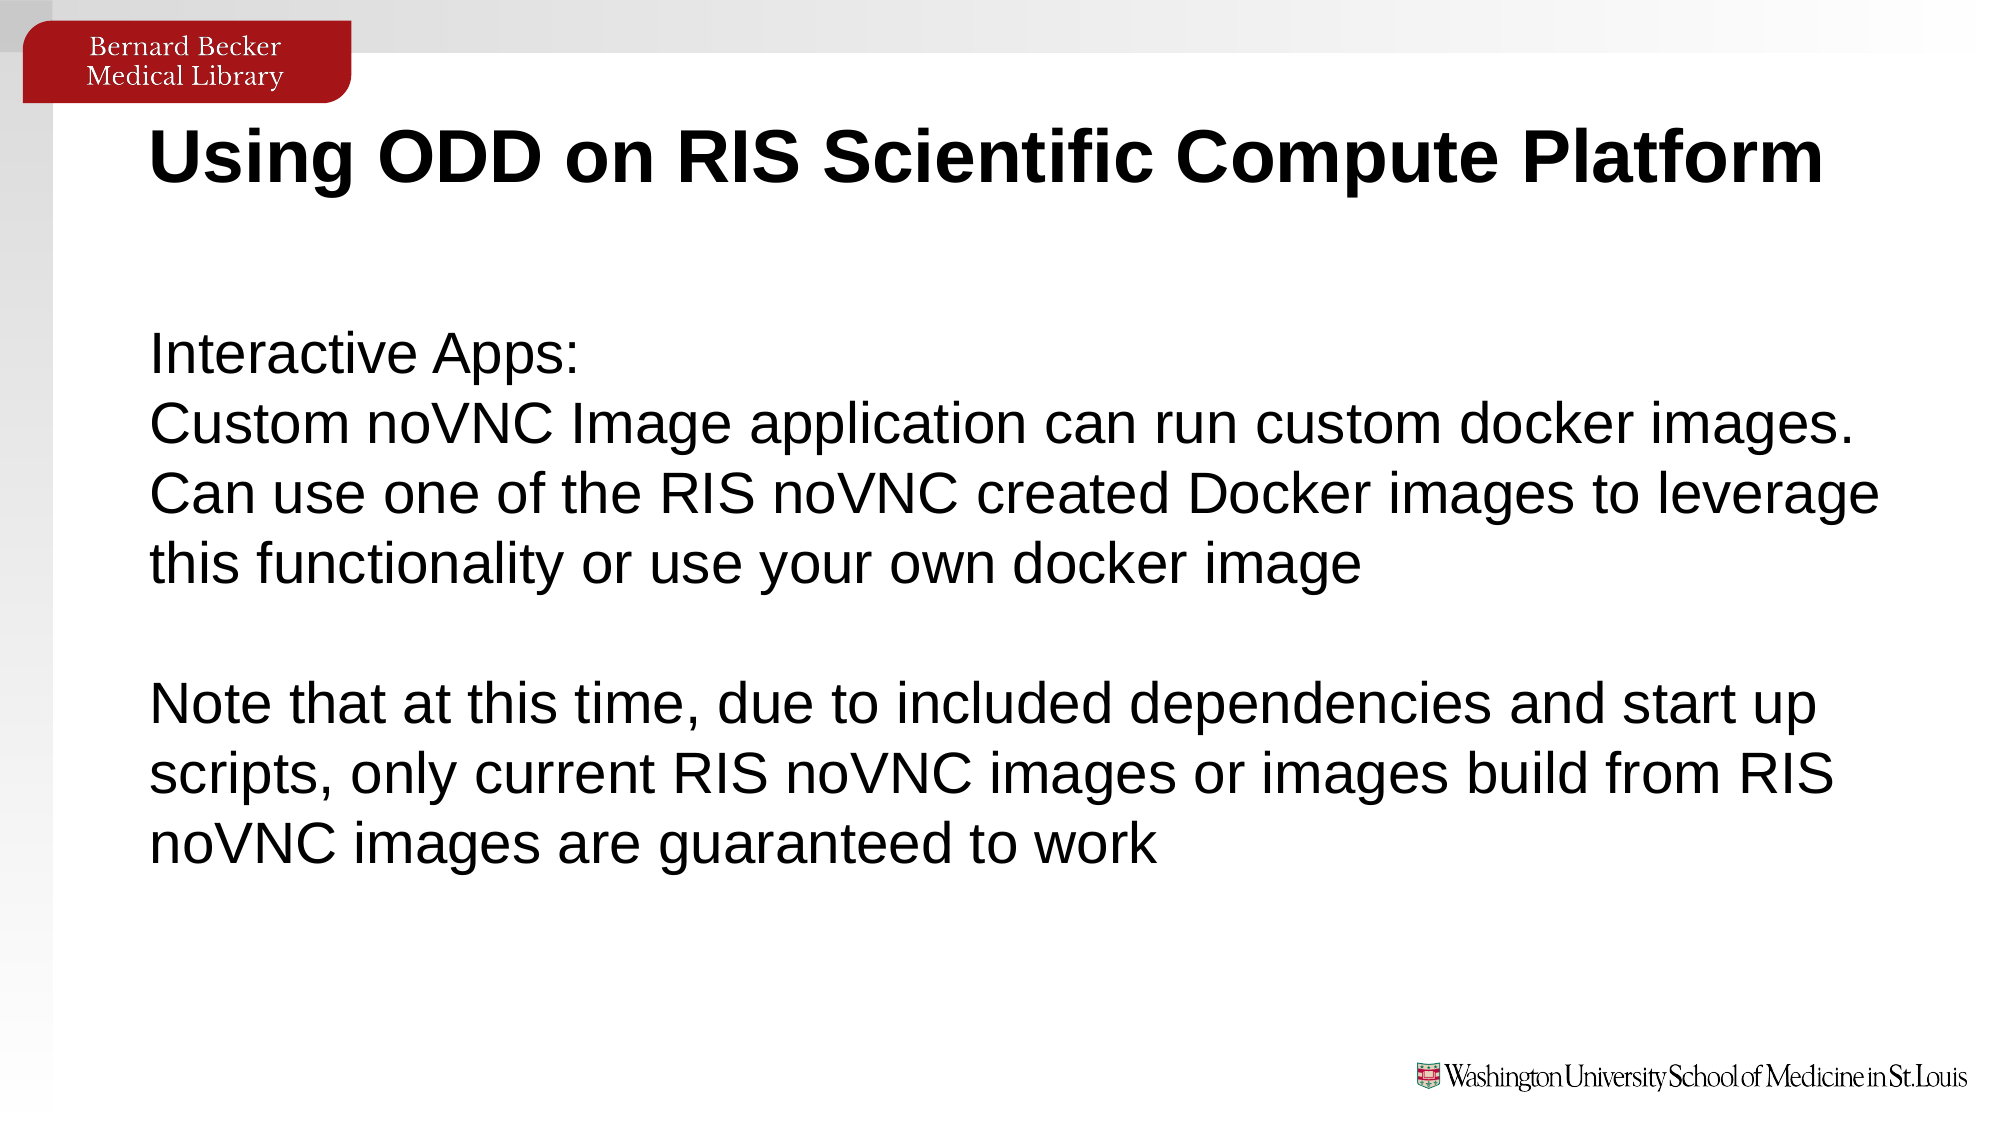

Using ODD on RIS Scientific Compute Platform
Interactive Apps:
Custom noVNC Image application can run custom docker images. Can use one of the RIS noVNC created Docker images to leverage this functionality or use your own docker image

Note that at this time, due to included dependencies and start up scripts, only current RIS noVNC images or images build from RIS noVNC images are guaranteed to work